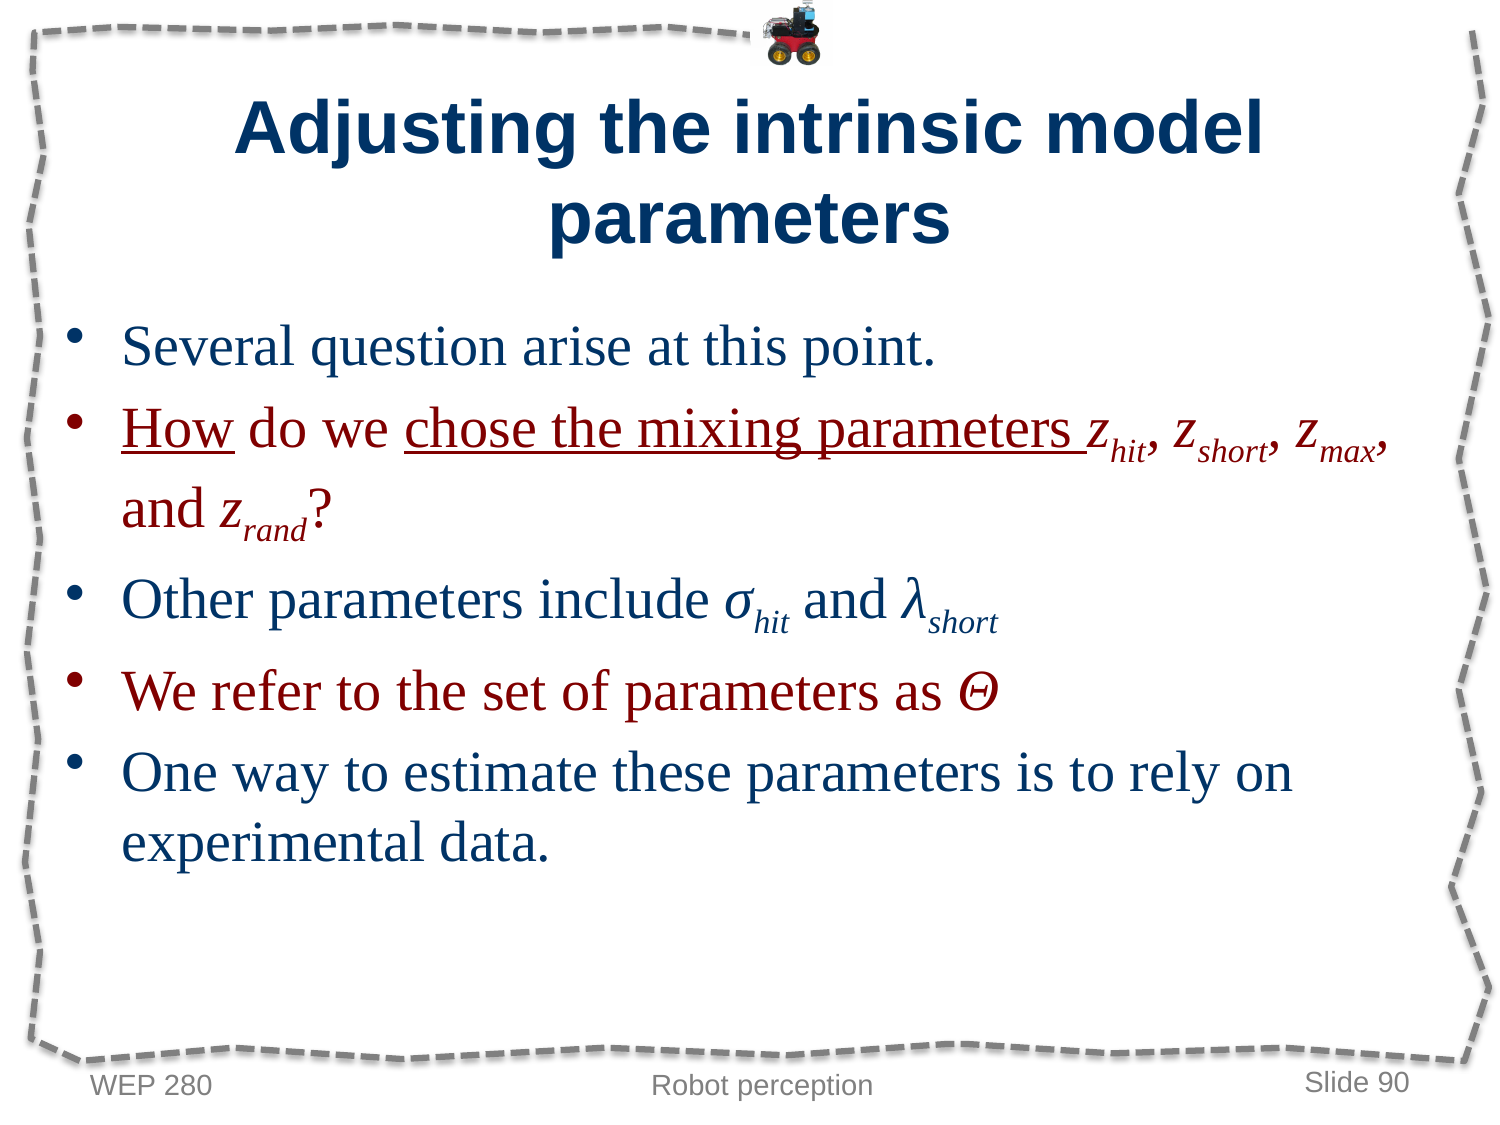

# Adjusting the intrinsic model parameters
Several question arise at this point.
How do we chose the mixing parameters zhit, zshort, zmax, and zrand?
Other parameters include σhit and λshort
We refer to the set of parameters as Θ
One way to estimate these parameters is to rely on experimental data.
WEP 280
Robot perception
Slide 90